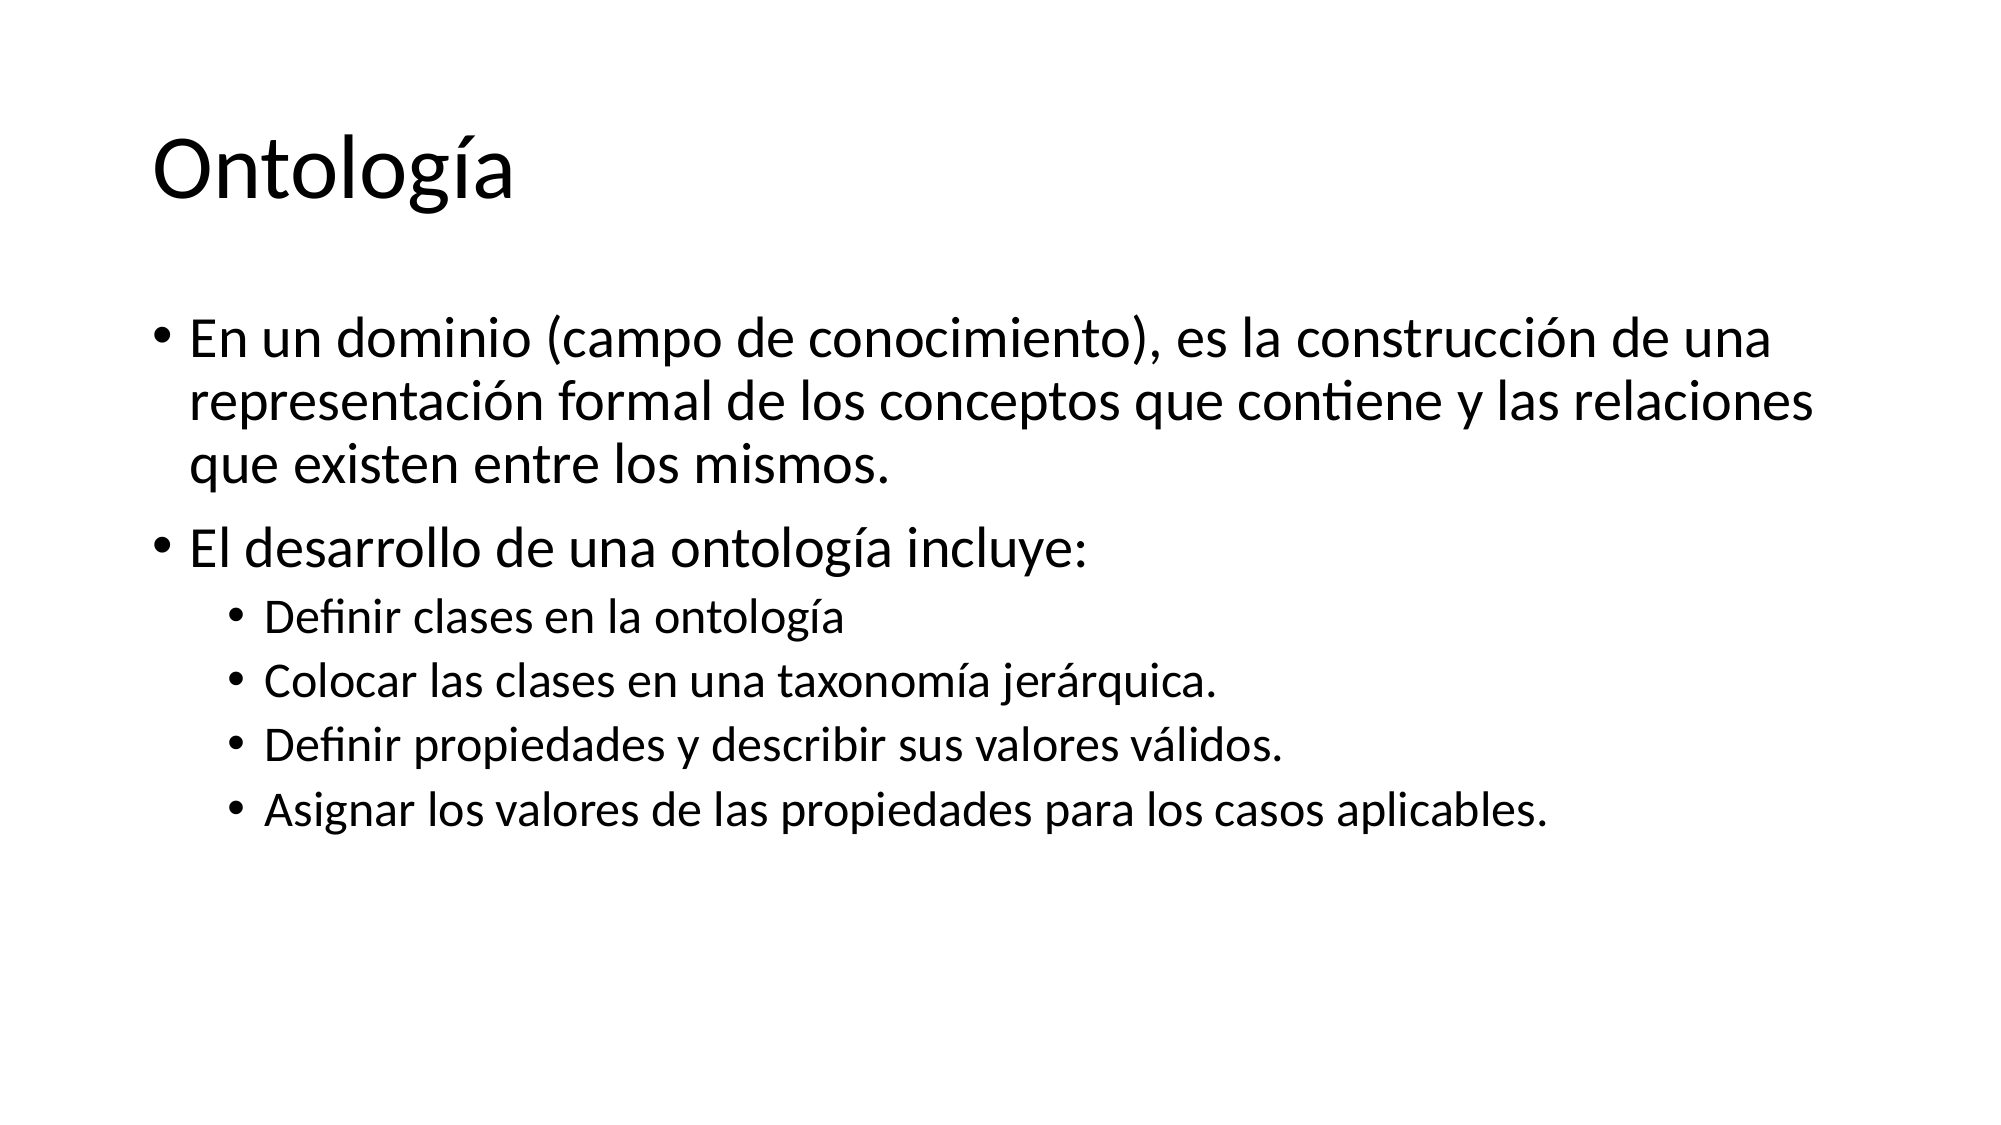

# Ontología
En un dominio (campo de conocimiento), es la construcción de una representación formal de los conceptos que contiene y las relaciones que existen entre los mismos.
El desarrollo de una ontología incluye:
Definir clases en la ontología
Colocar las clases en una taxonomía jerárquica.
Definir propiedades y describir sus valores válidos.
Asignar los valores de las propiedades para los casos aplicables.